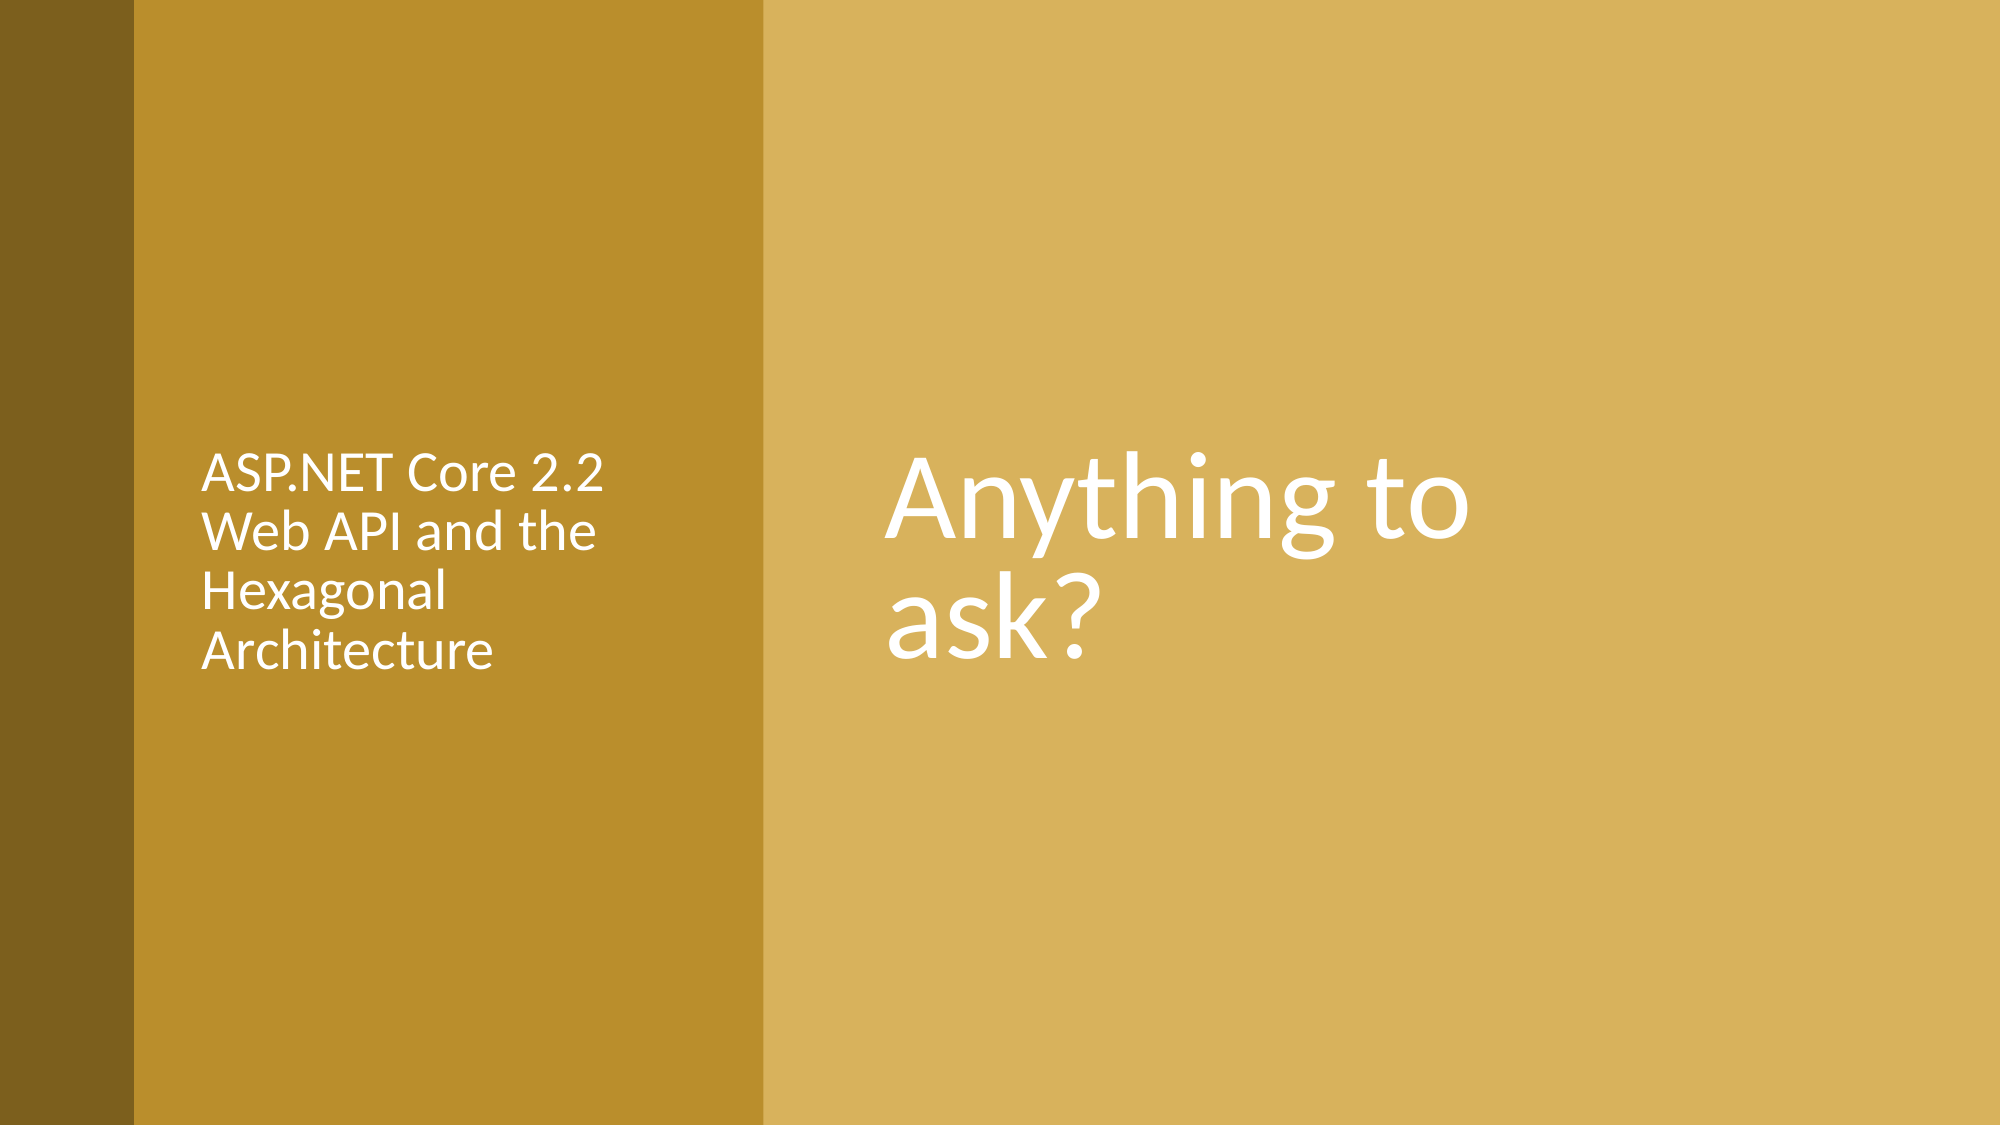

ASP.NET Core 2.2 Web API and the Hexagonal Architecture
# Anything to ask?